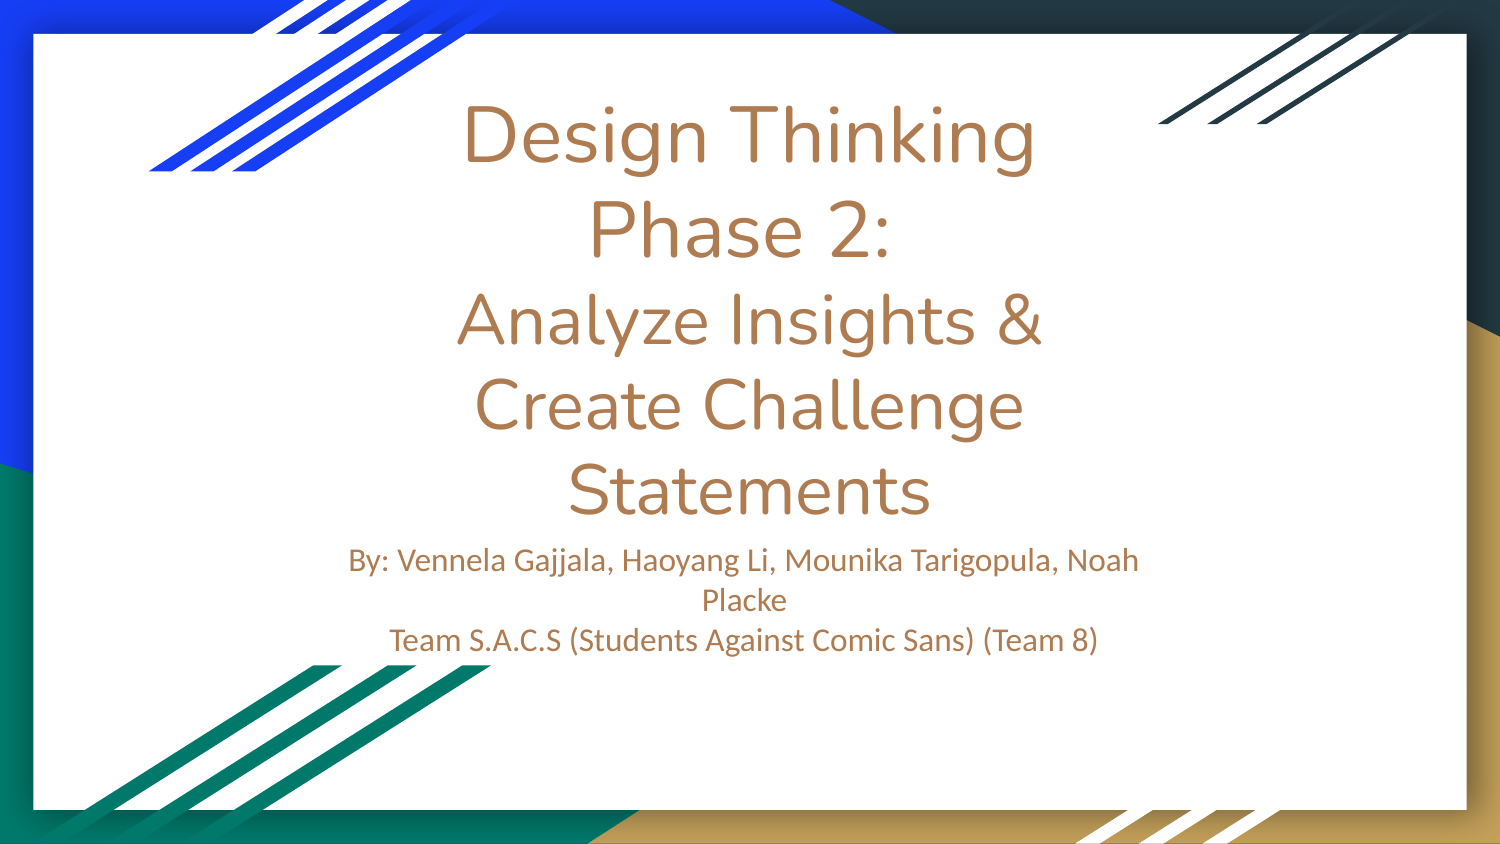

# Design Thinking Phase 2:
Analyze Insights & Create Challenge Statements

By: Vennela Gajjala, Haoyang Li, Mounika Tarigopula, Noah Placke
Team S.A.C.S (Students Against Comic Sans) (Team 8)